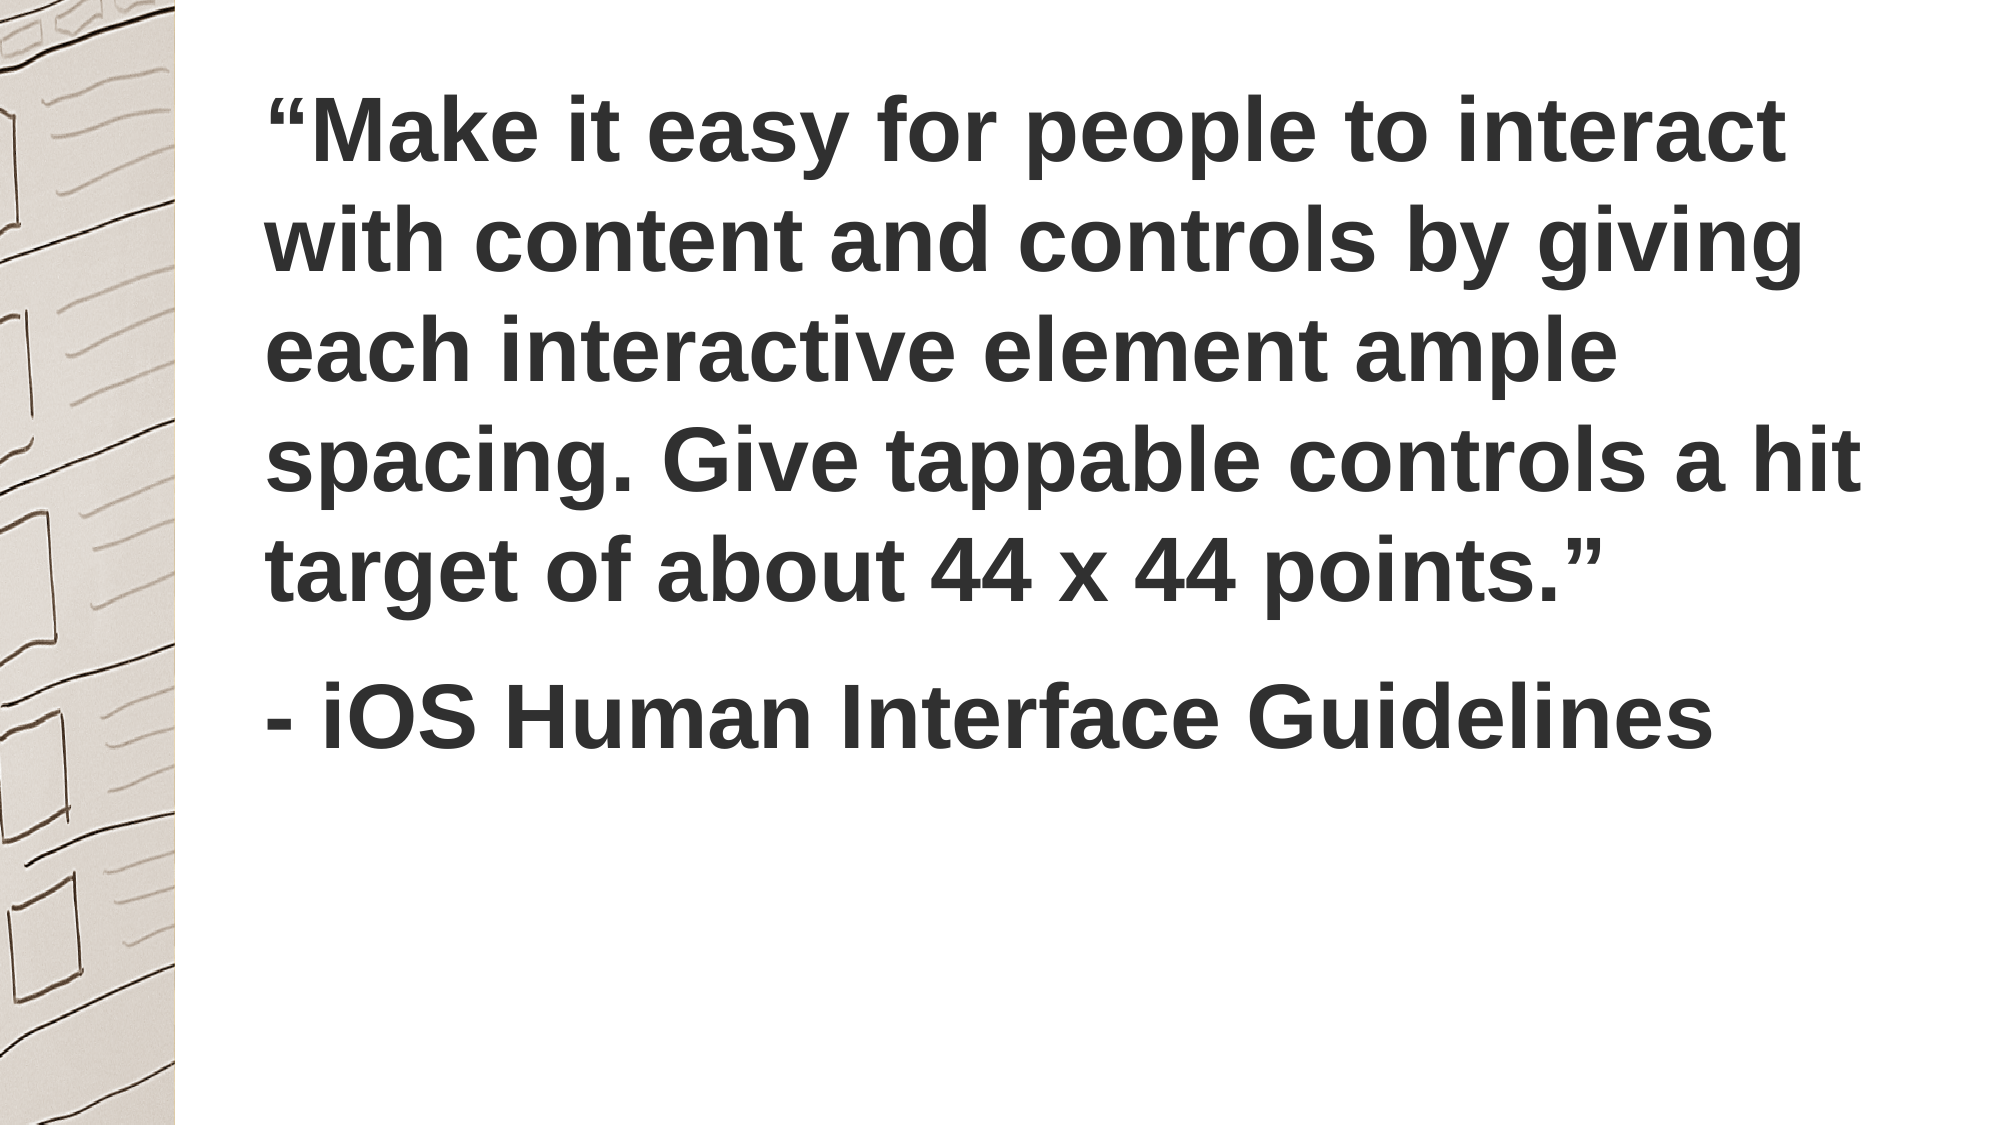

“Make it easy for people to interact with content and controls by giving each interactive element ample spacing. Give tappable controls a hit target of about 44 x 44 points.”
- iOS Human Interface Guidelines